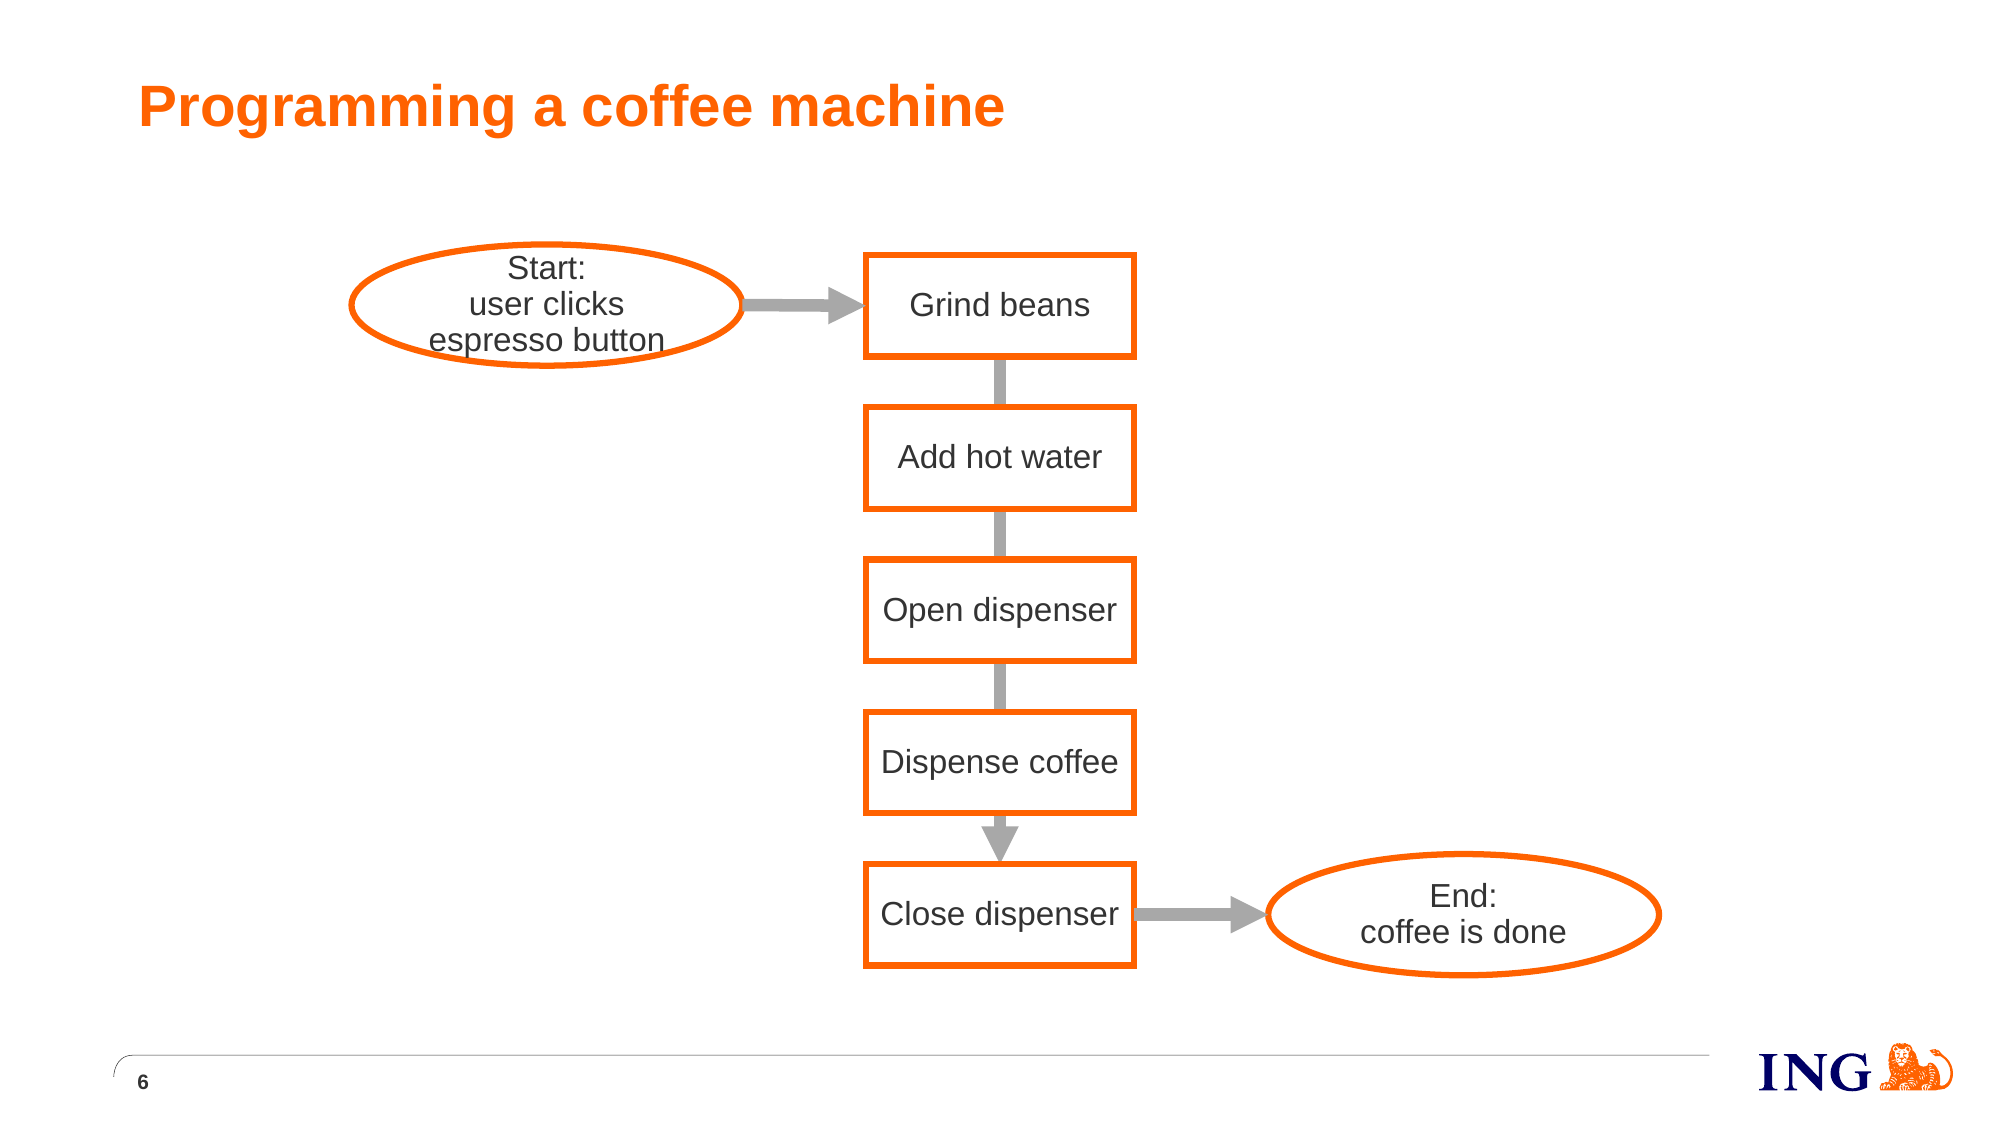

# Programming a coffee machine
Start:
user clicks espresso button
Grind beans
Add hot water
Open dispenser
Dispense coffee
End:
coffee is done
Close dispenser
6